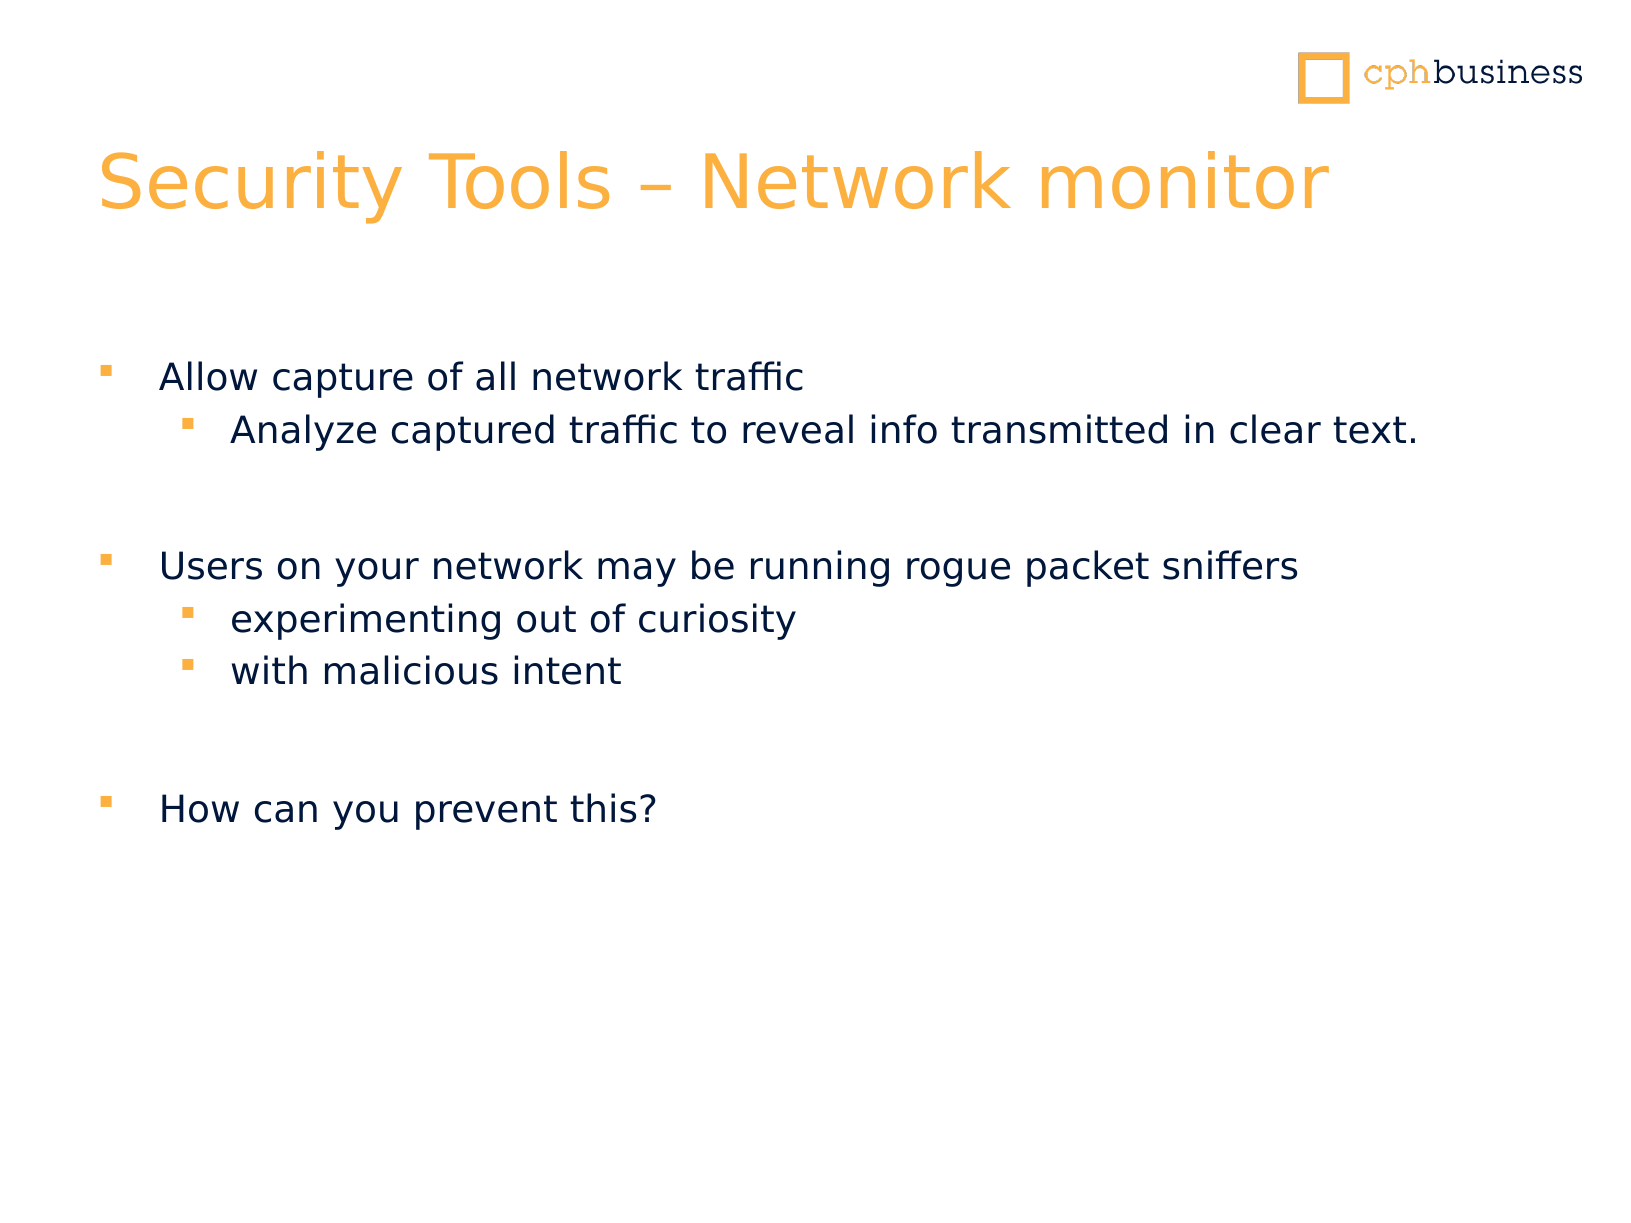

# Security Tools – Network monitor
Allow capture of all network traffic
Analyze captured traffic to reveal info transmitted in clear text.

Users on your network may be running rogue packet sniffers
experimenting out of curiosity
with malicious intent

How can you prevent this?